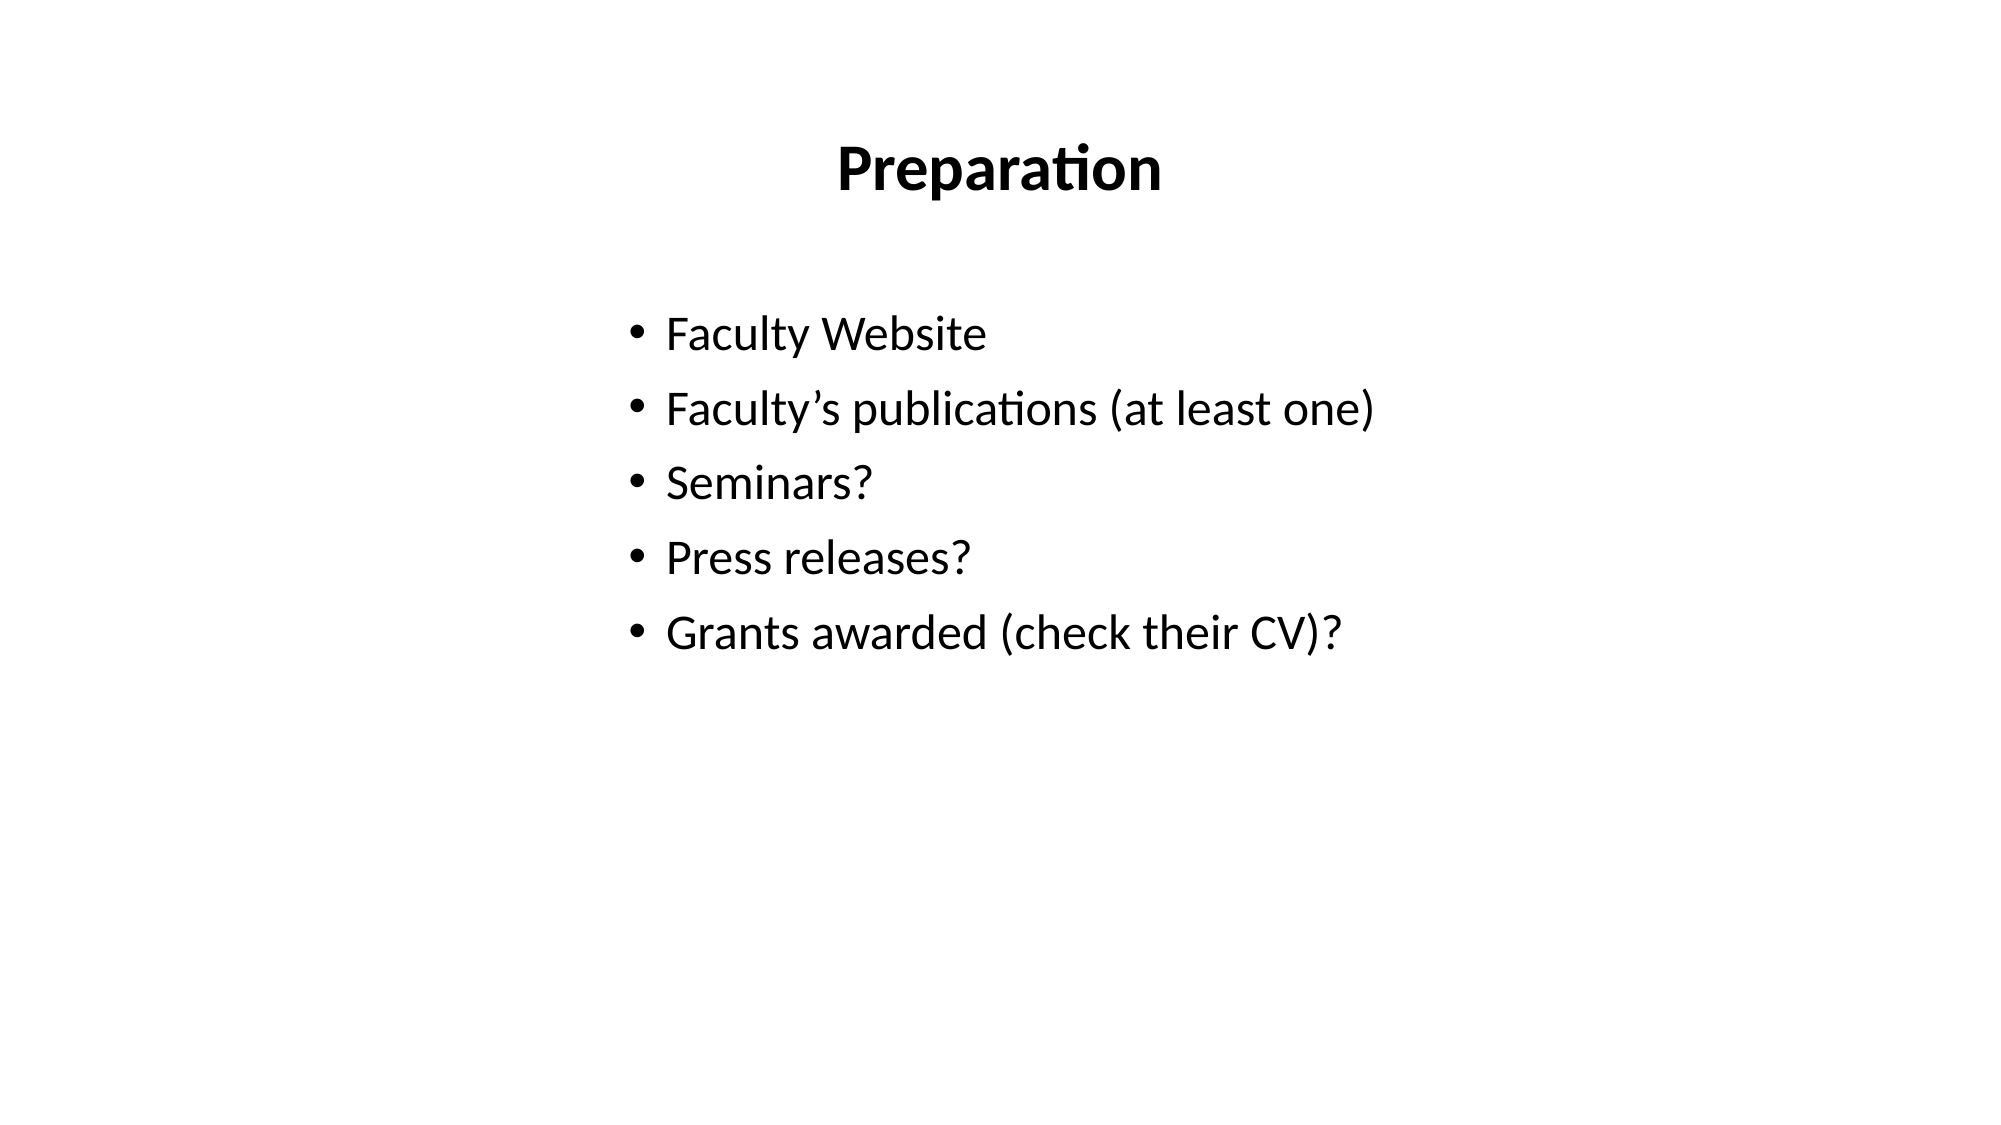

# Preparation
Faculty Website
Faculty’s publications (at least one)
Seminars?
Press releases?
Grants awarded (check their CV)?